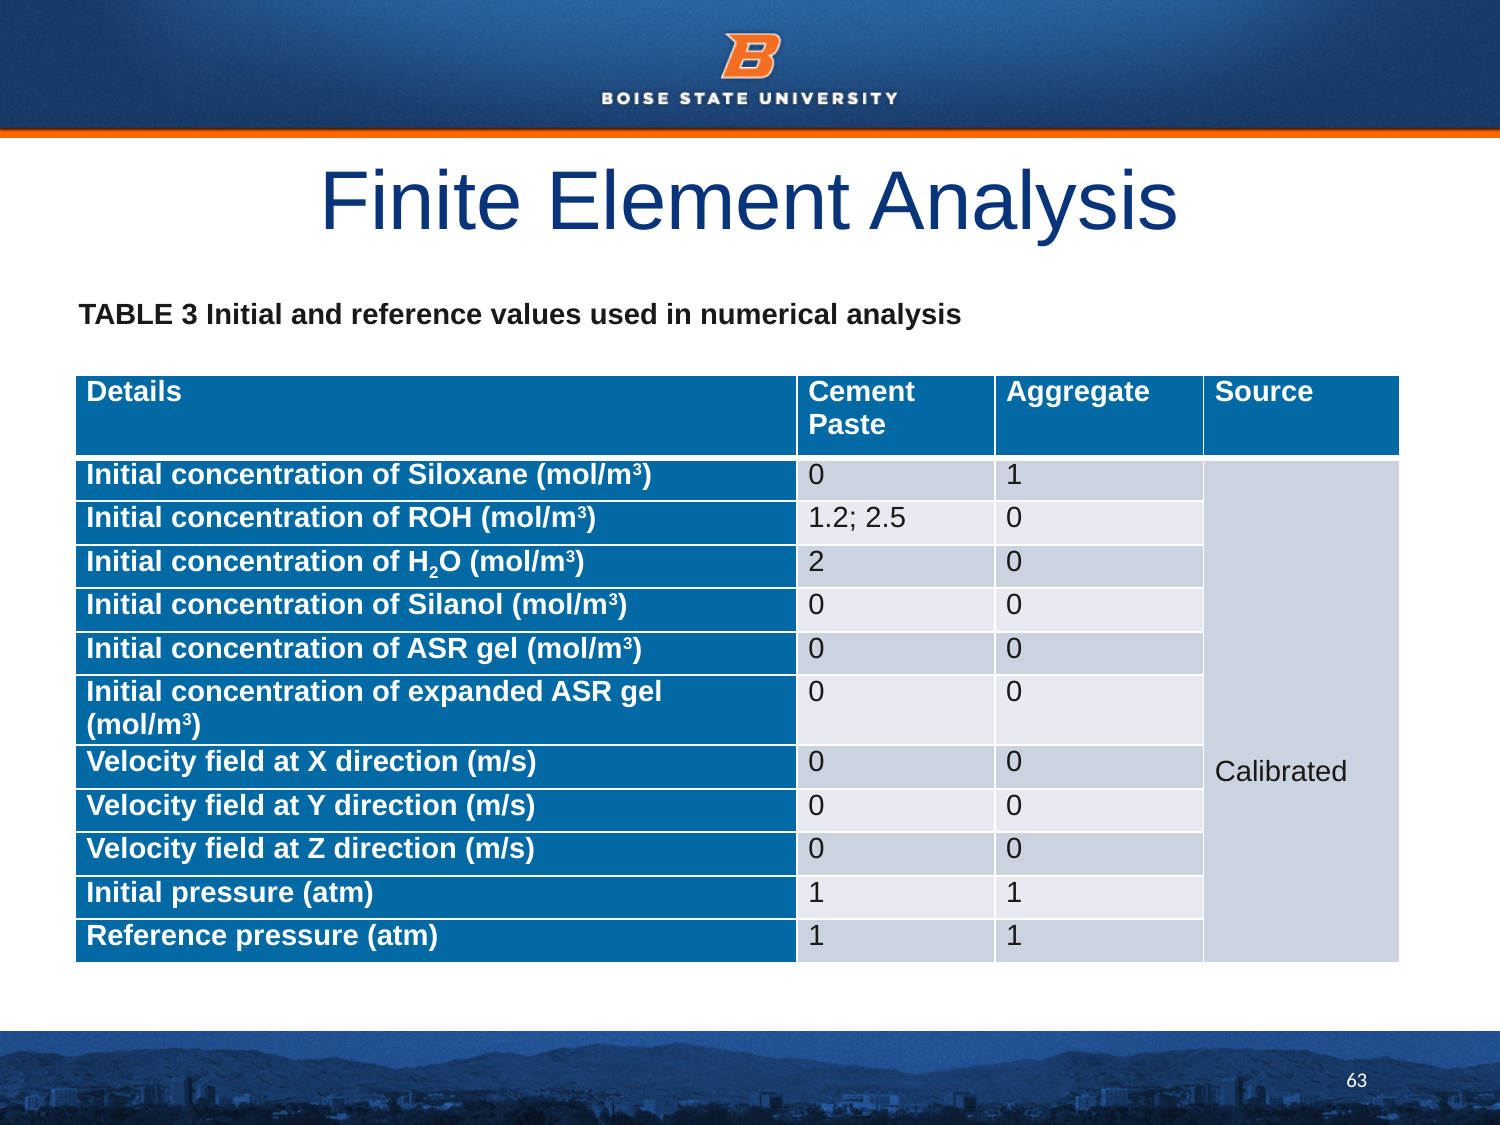

# Finite Element Analysis
TABLE 3 Initial and reference values used in numerical analysis
| Details | Cement Paste | Aggregate | Source |
| --- | --- | --- | --- |
| Initial concentration of Siloxane (mol/m3) | 0 | 1 | Calibrated |
| Initial concentration of ROH (mol/m3) | 1.2; 2.5 | 0 |  |
| Initial concentration of H2O (mol/m3) | 2 | 0 |  |
| Initial concentration of Silanol (mol/m3) | 0 | 0 |  |
| Initial concentration of ASR gel (mol/m3) | 0 | 0 |  |
| Initial concentration of expanded ASR gel (mol/m3) | 0 | 0 |  |
| Velocity field at X direction (m/s) | 0 | 0 |  |
| Velocity field at Y direction (m/s) | 0 | 0 |  |
| Velocity field at Z direction (m/s) | 0 | 0 |  |
| Initial pressure (atm) | 1 | 1 |  |
| Reference pressure (atm) | 1 | 1 |  |